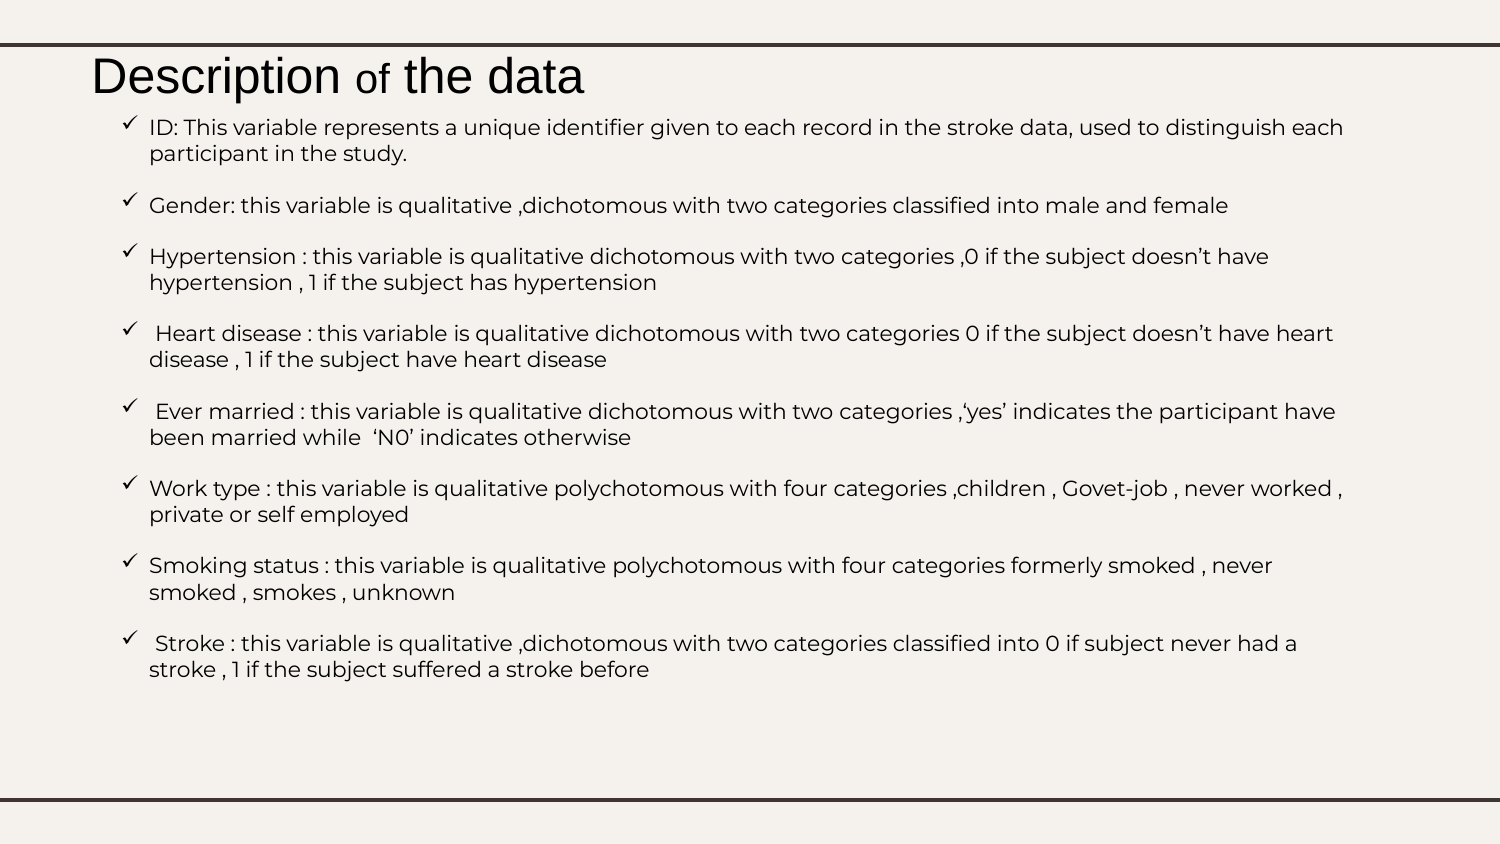

Description of the data
ID: This variable represents a unique identifier given to each record in the stroke data, used to distinguish each participant in the study.
Gender: this variable is qualitative ,dichotomous with two categories classified into male and female
Hypertension : this variable is qualitative dichotomous with two categories ,0 if the subject doesn’t have hypertension , 1 if the subject has hypertension
 Heart disease : this variable is qualitative dichotomous with two categories 0 if the subject doesn’t have heart disease , 1 if the subject have heart disease
 Ever married : this variable is qualitative dichotomous with two categories ,‘yes’ indicates the participant have been married while  ‘N0’ indicates otherwise
Work type : this variable is qualitative polychotomous with four categories ,children , Govet-job , never worked , private or self employed
Smoking status : this variable is qualitative polychotomous with four categories formerly smoked , never smoked , smokes , unknown
 Stroke : this variable is qualitative ,dichotomous with two categories classified into 0 if subject never had a stroke , 1 if the subject suffered a stroke before